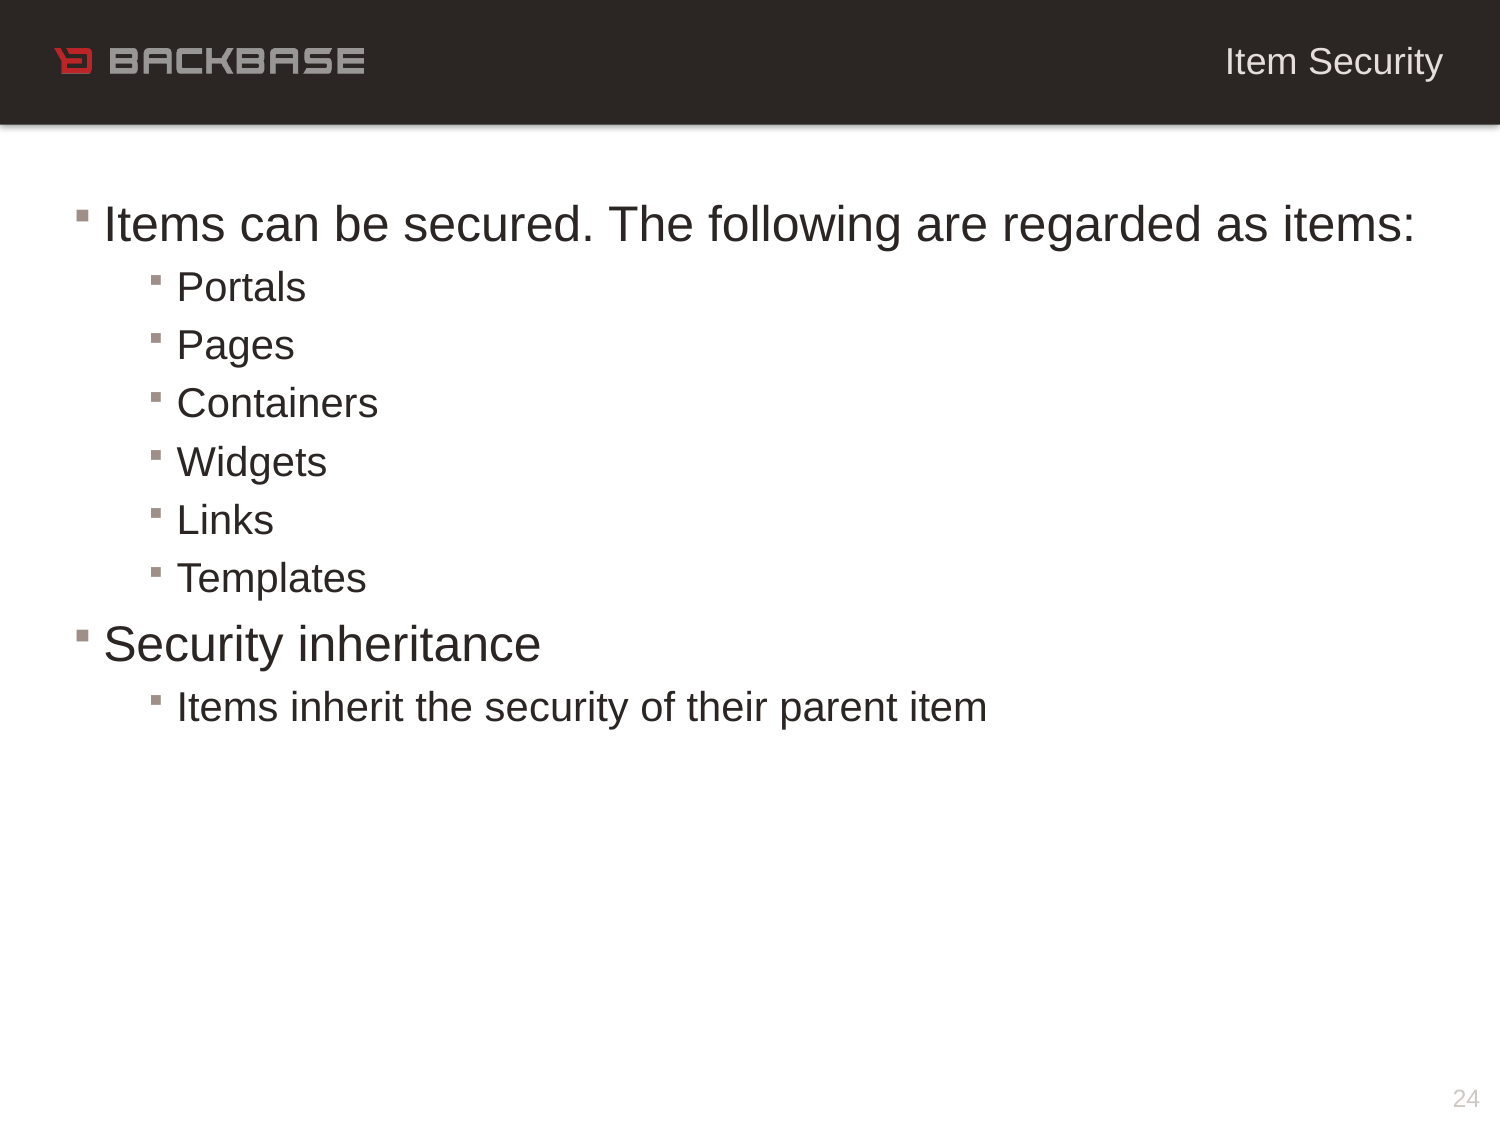

Item Security
Items can be secured. The following are regarded as items:
Portals
Pages
Containers
Widgets
Links
Templates
Security inheritance
Items inherit the security of their parent item

24